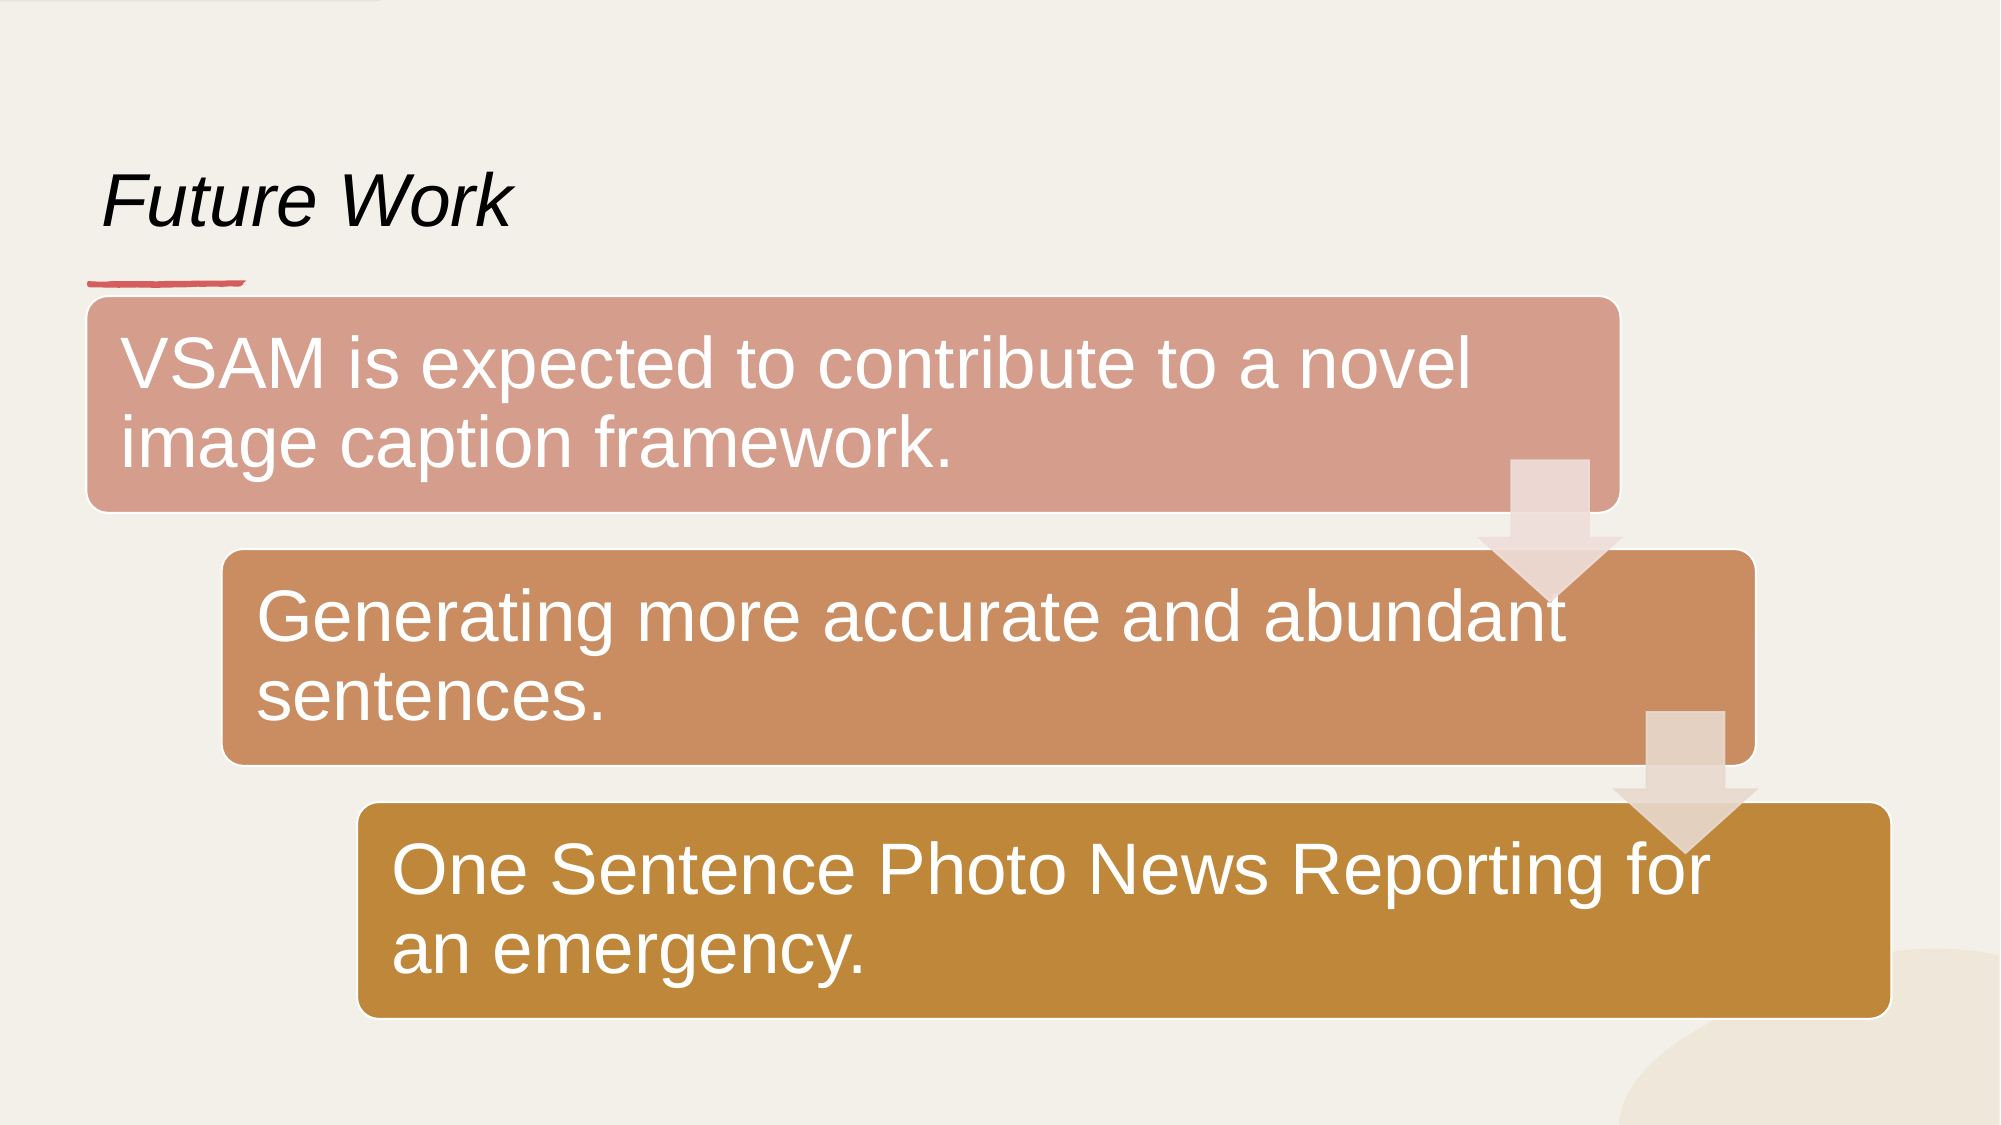

# Future Work

VSAM is expected to contribute to a novel image caption framework.
Generating more accurate and abundant sentences.
One Sentence Photo News Reporting for an emergency.

13